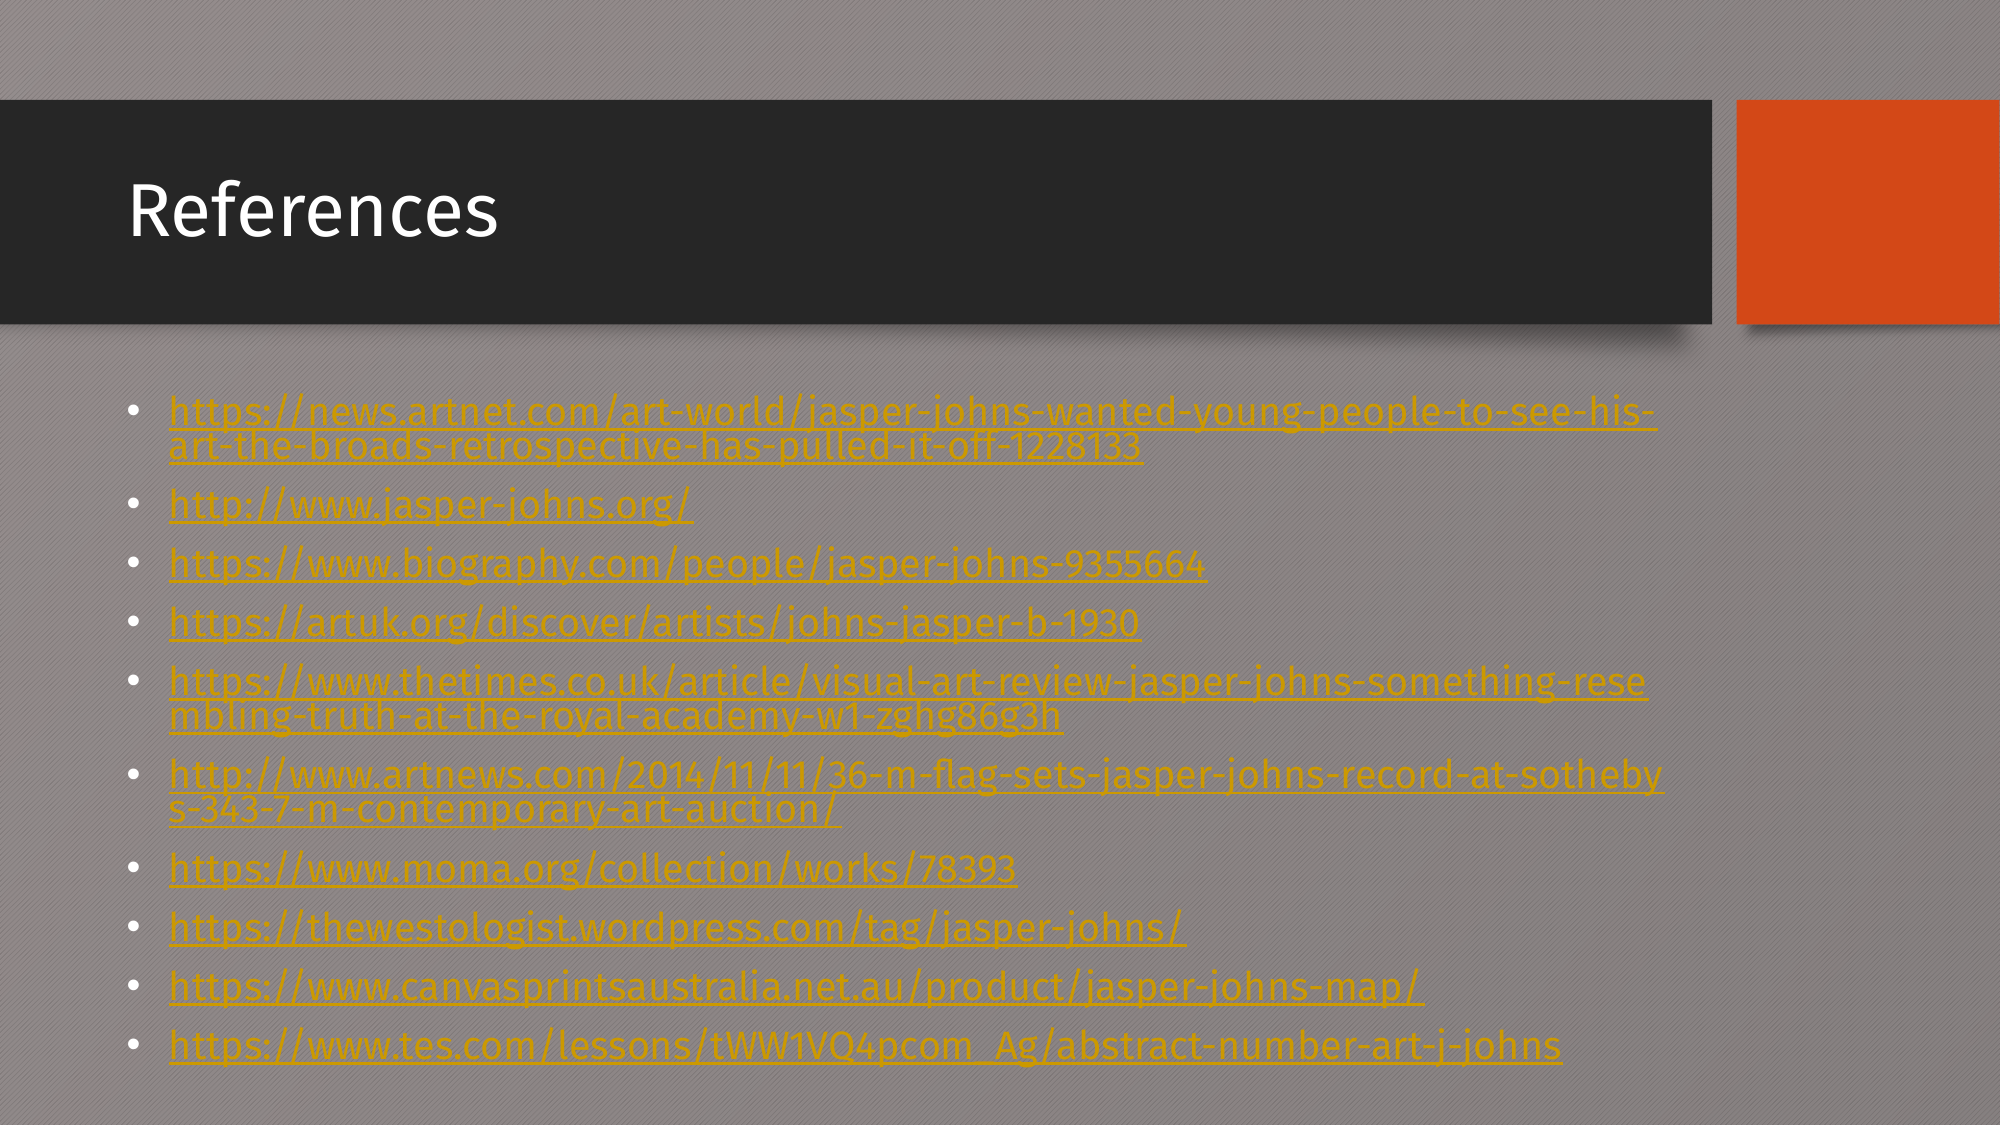

# References
https://news.artnet.com/art-world/jasper-johns-wanted-young-people-to-see-his-art-the-broads-retrospective-has-pulled-it-off-1228133
http://www.jasper-johns.org/
https://www.biography.com/people/jasper-johns-9355664
https://artuk.org/discover/artists/johns-jasper-b-1930
https://www.thetimes.co.uk/article/visual-art-review-jasper-johns-something-resembling-truth-at-the-royal-academy-w1-zghg86g3h
http://www.artnews.com/2014/11/11/36-m-flag-sets-jasper-johns-record-at-sothebys-343-7-m-contemporary-art-auction/
https://www.moma.org/collection/works/78393
https://thewestologist.wordpress.com/tag/jasper-johns/
https://www.canvasprintsaustralia.net.au/product/jasper-johns-map/
https://www.tes.com/lessons/tWW1VQ4pcom_Ag/abstract-number-art-j-johns